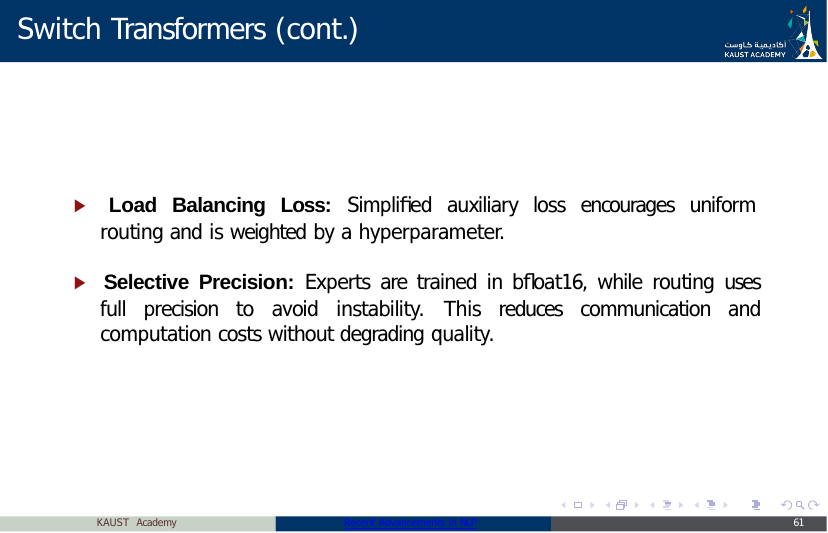

# Switch Transformers (cont.)
▶ Load Balancing Loss: Simplified auxiliary loss encourages uniform routing and is weighted by a hyperparameter.
▶ Selective Precision: Experts are trained in bfloat16, while routing uses full precision to avoid instability. This reduces communication and computation costs without degrading quality.

KAUST Academy
Recent Advancements in NLP
61